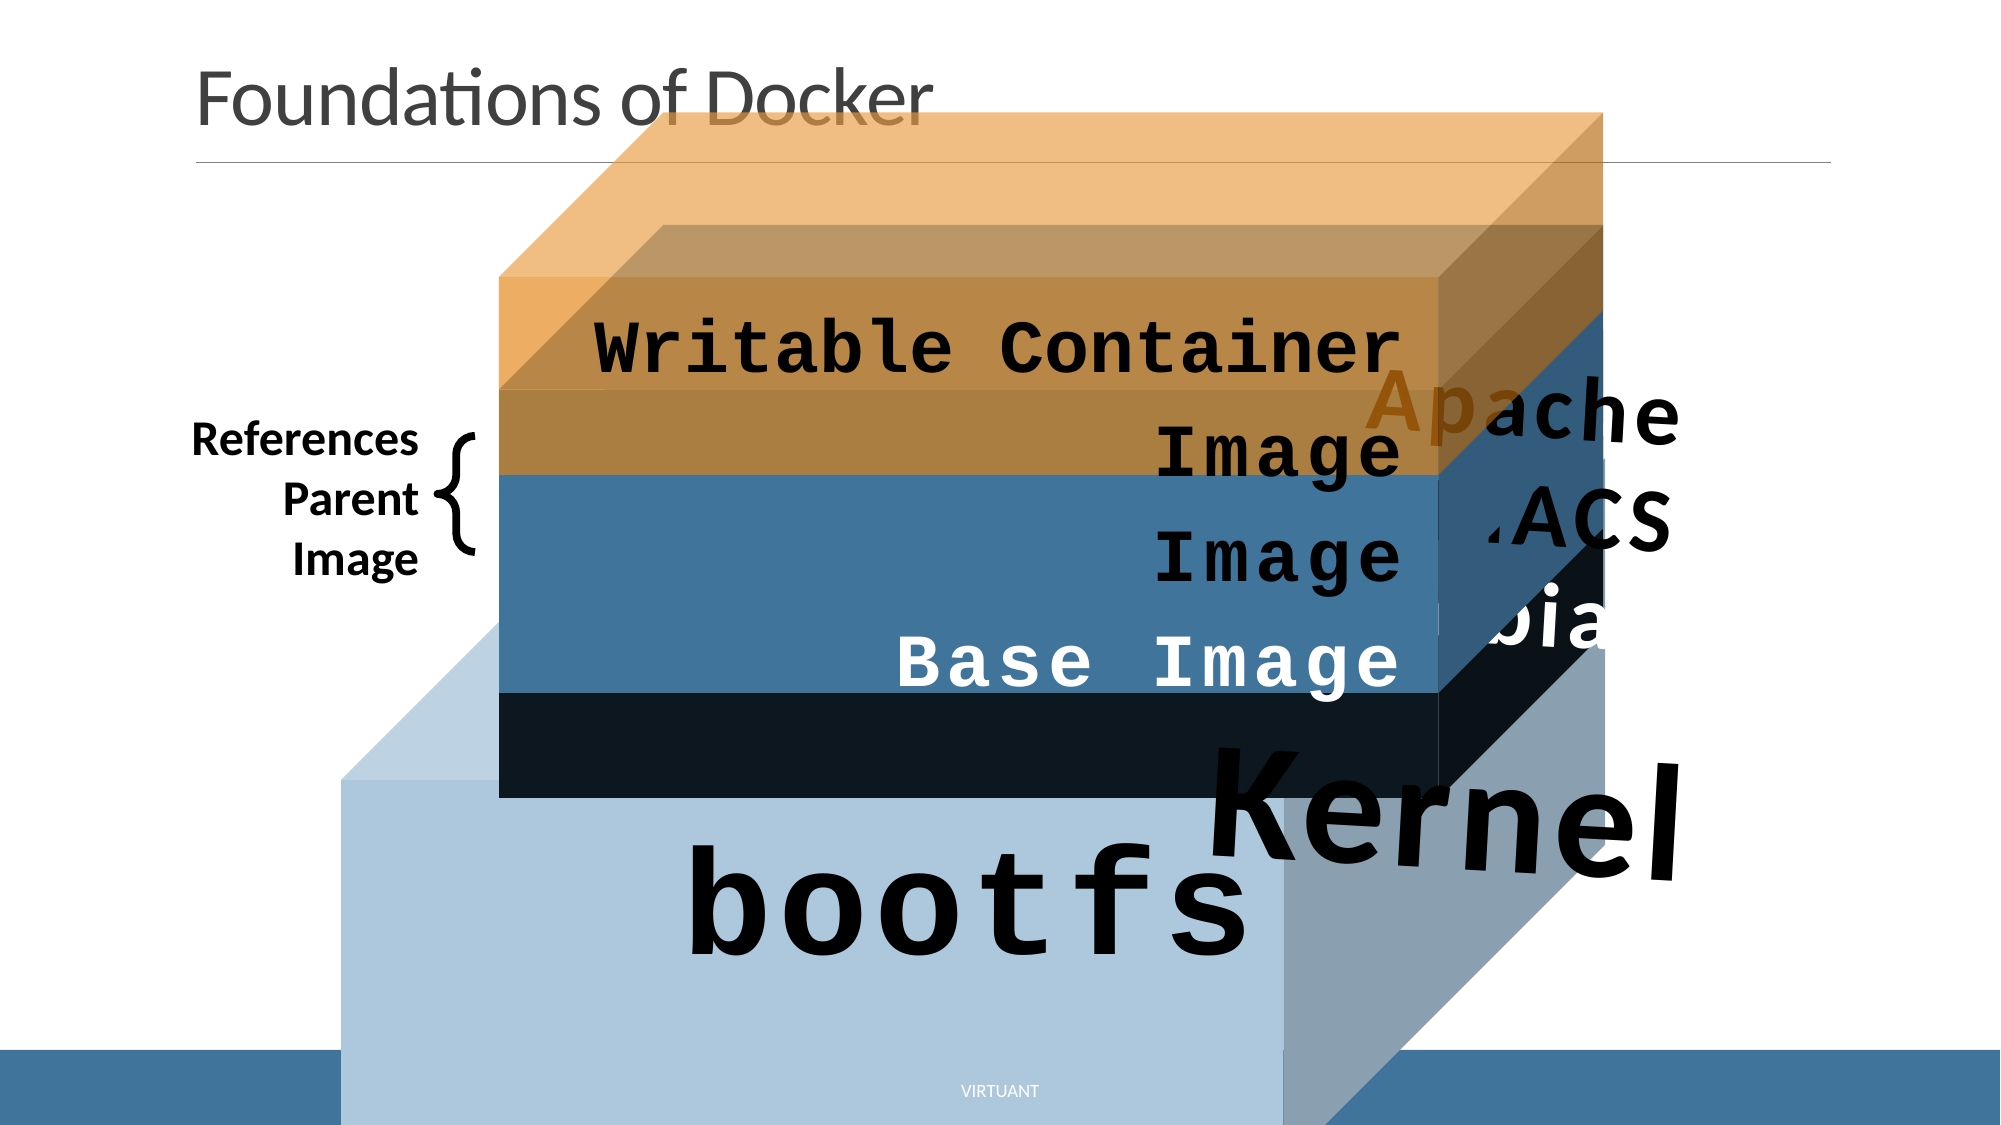

# Foundations of Docker

Writable Container

Apache
Image
References
Parent
Image

EMACS

Image
Debian
Base Image
Kernel
bootfs
Virtuant